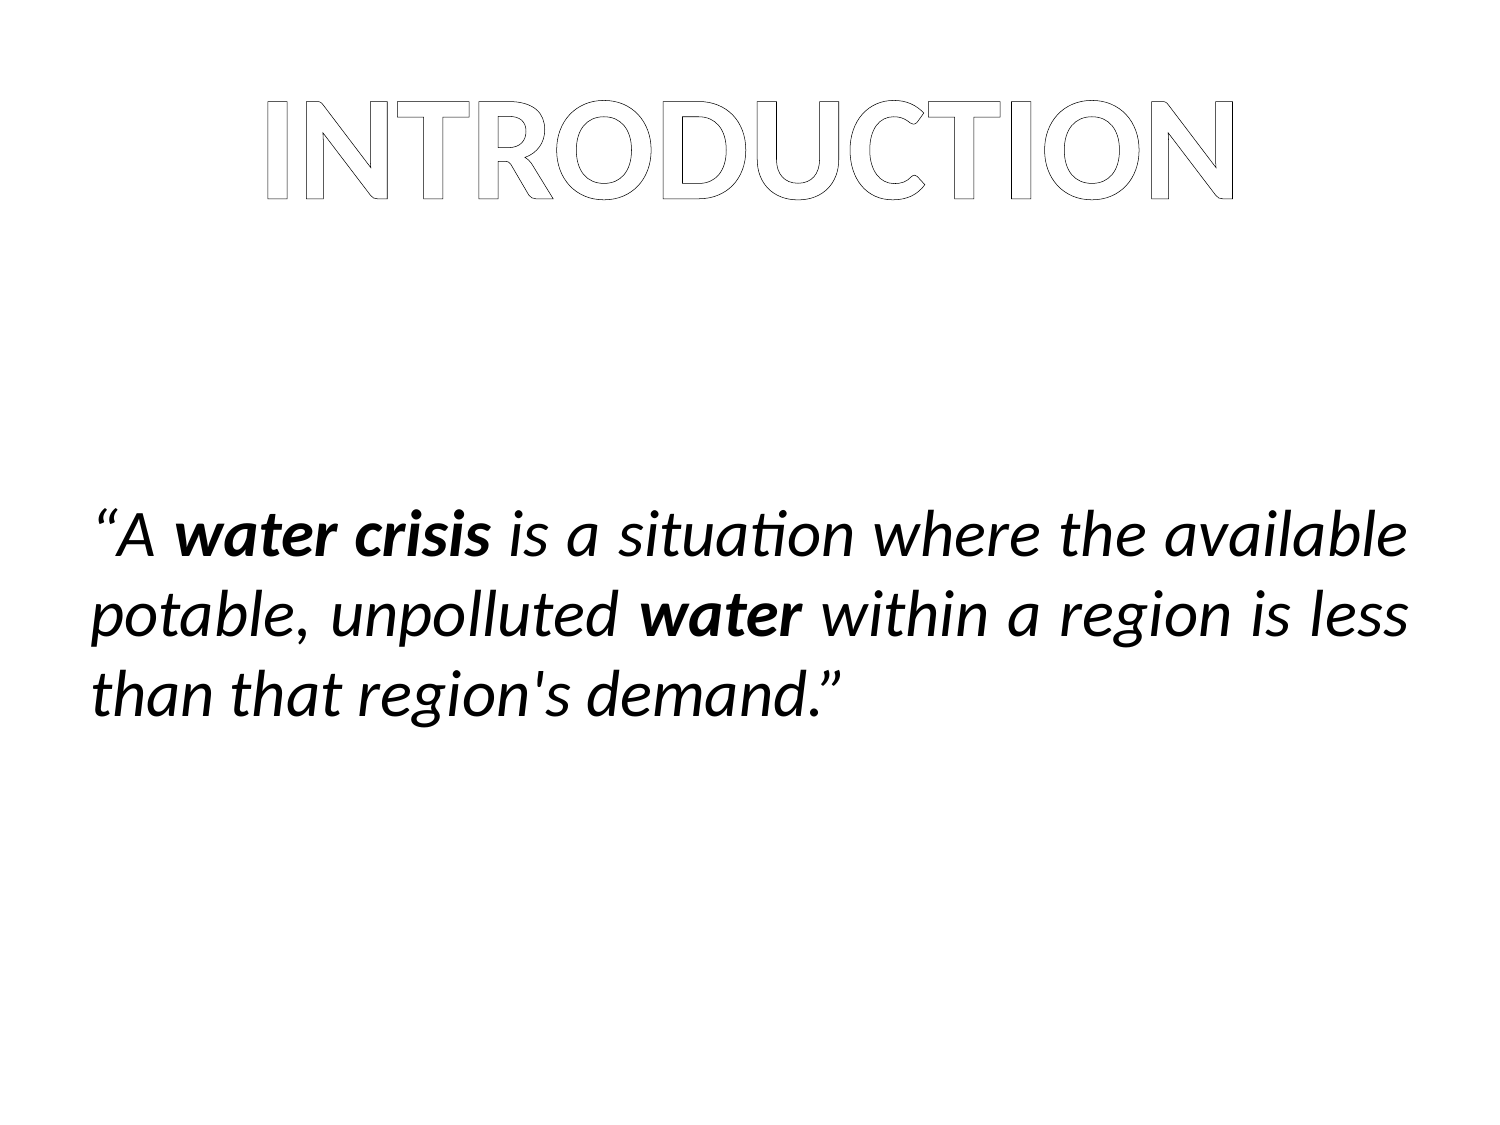

# INTRODUCTION
“A water crisis is a situation where the available potable, unpolluted water within a region is less than that region's demand.”